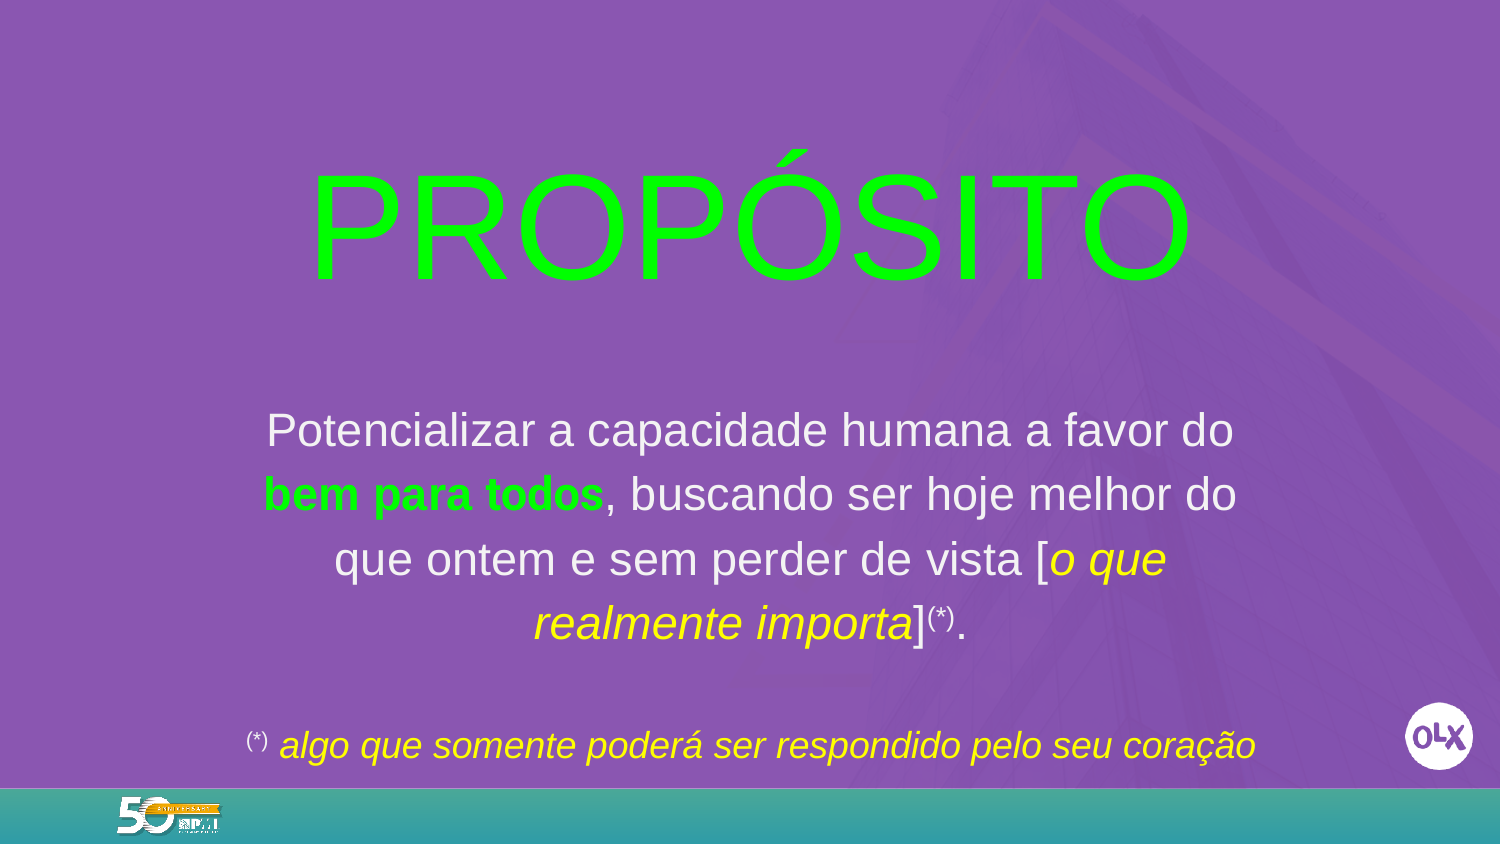

PROPÓSITO
Potencializar a capacidade humana a favor do bem para todos, buscando ser hoje melhor do que ontem e sem perder de vista [o que realmente importa](*).

(*) algo que somente poderá ser respondido pelo seu coração